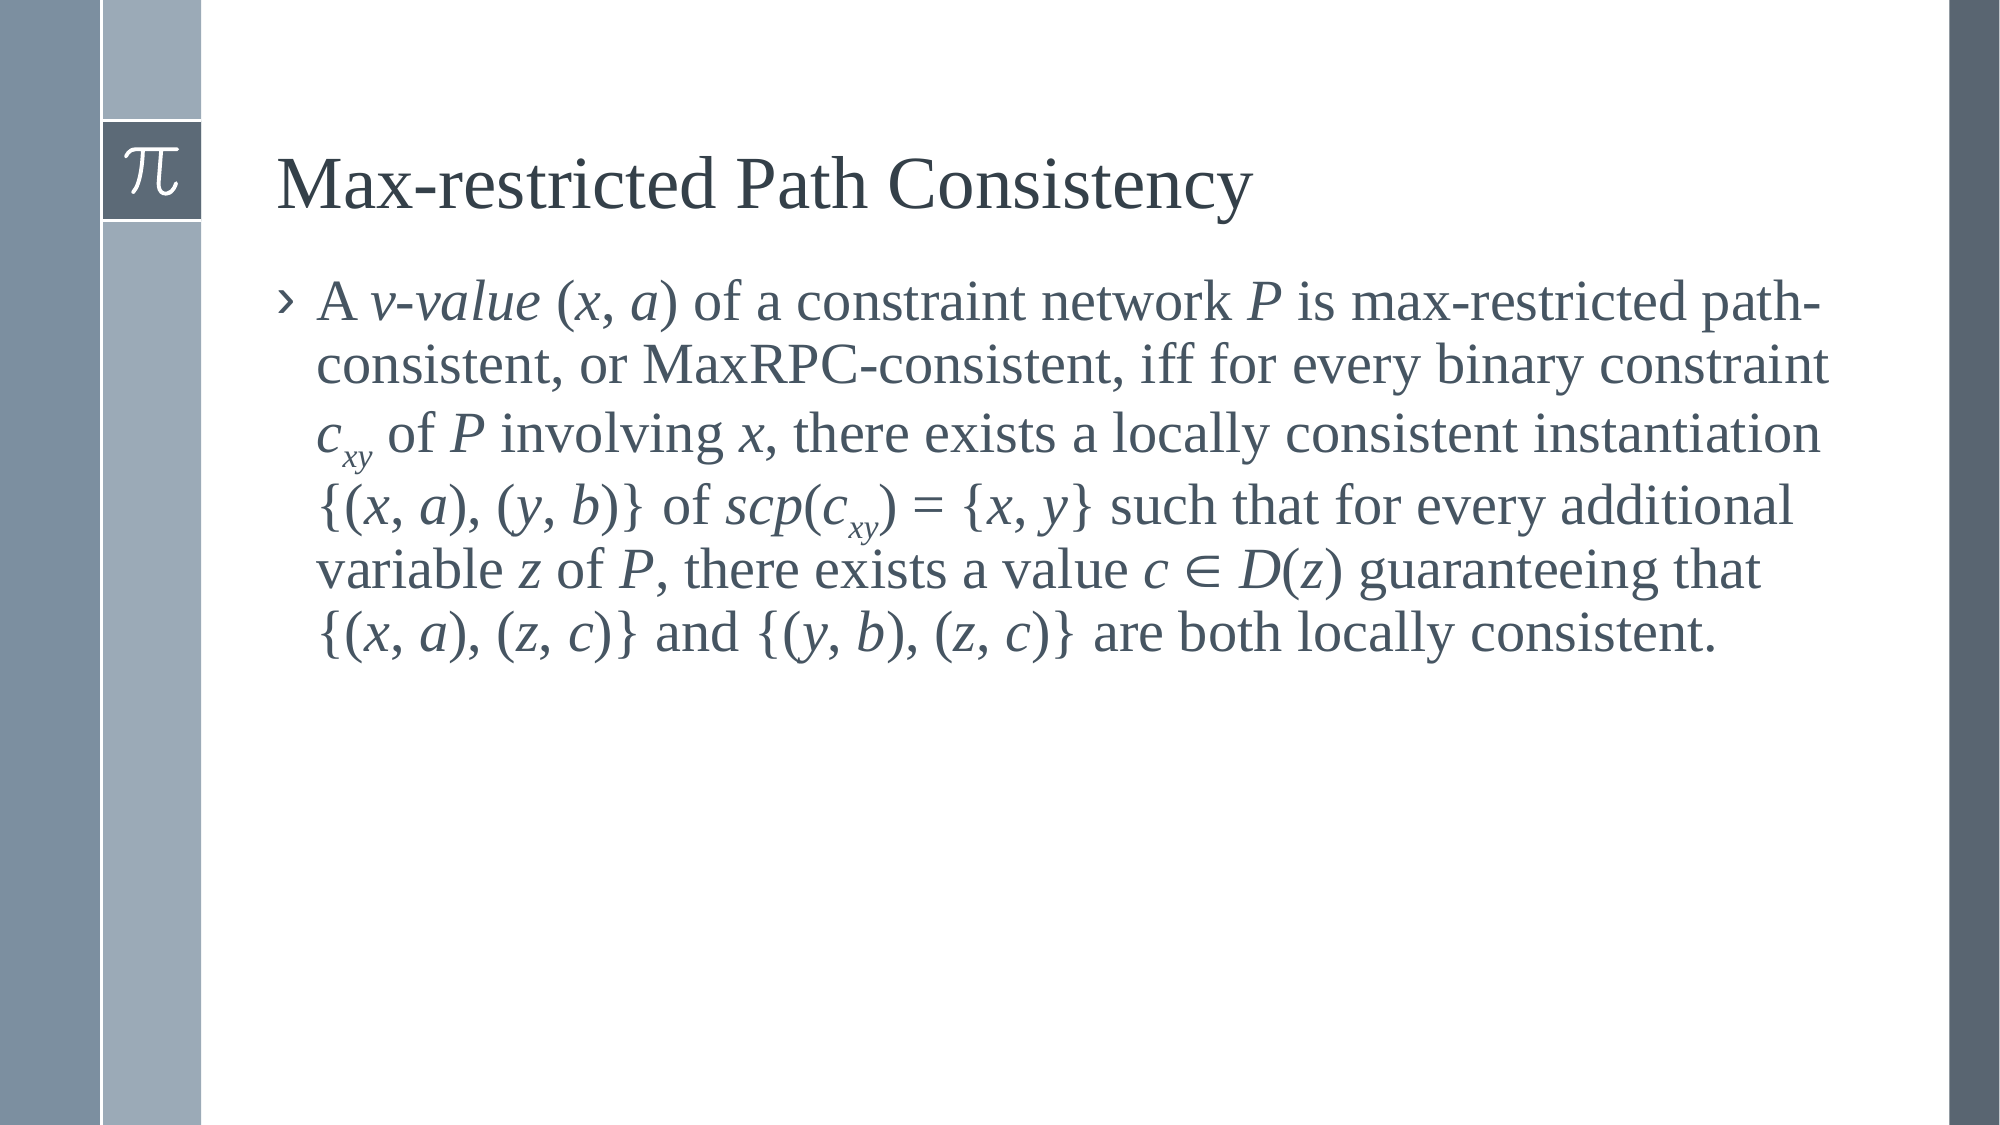

# Max-restricted Path Consistency
A v-value (x, a) of a constraint network P is max-restricted path-consistent, or MaxRPC-consistent, iff for every binary constraint cxy of P involving x, there exists a locally consistent instantiation {(x, a), (y, b)} of scp(cxy) = {x, y} such that for every additional variable z of P, there exists a value c ∈ D(z) guaranteeing that {(x, a), (z, c)} and {(y, b), (z, c)} are both locally consistent.